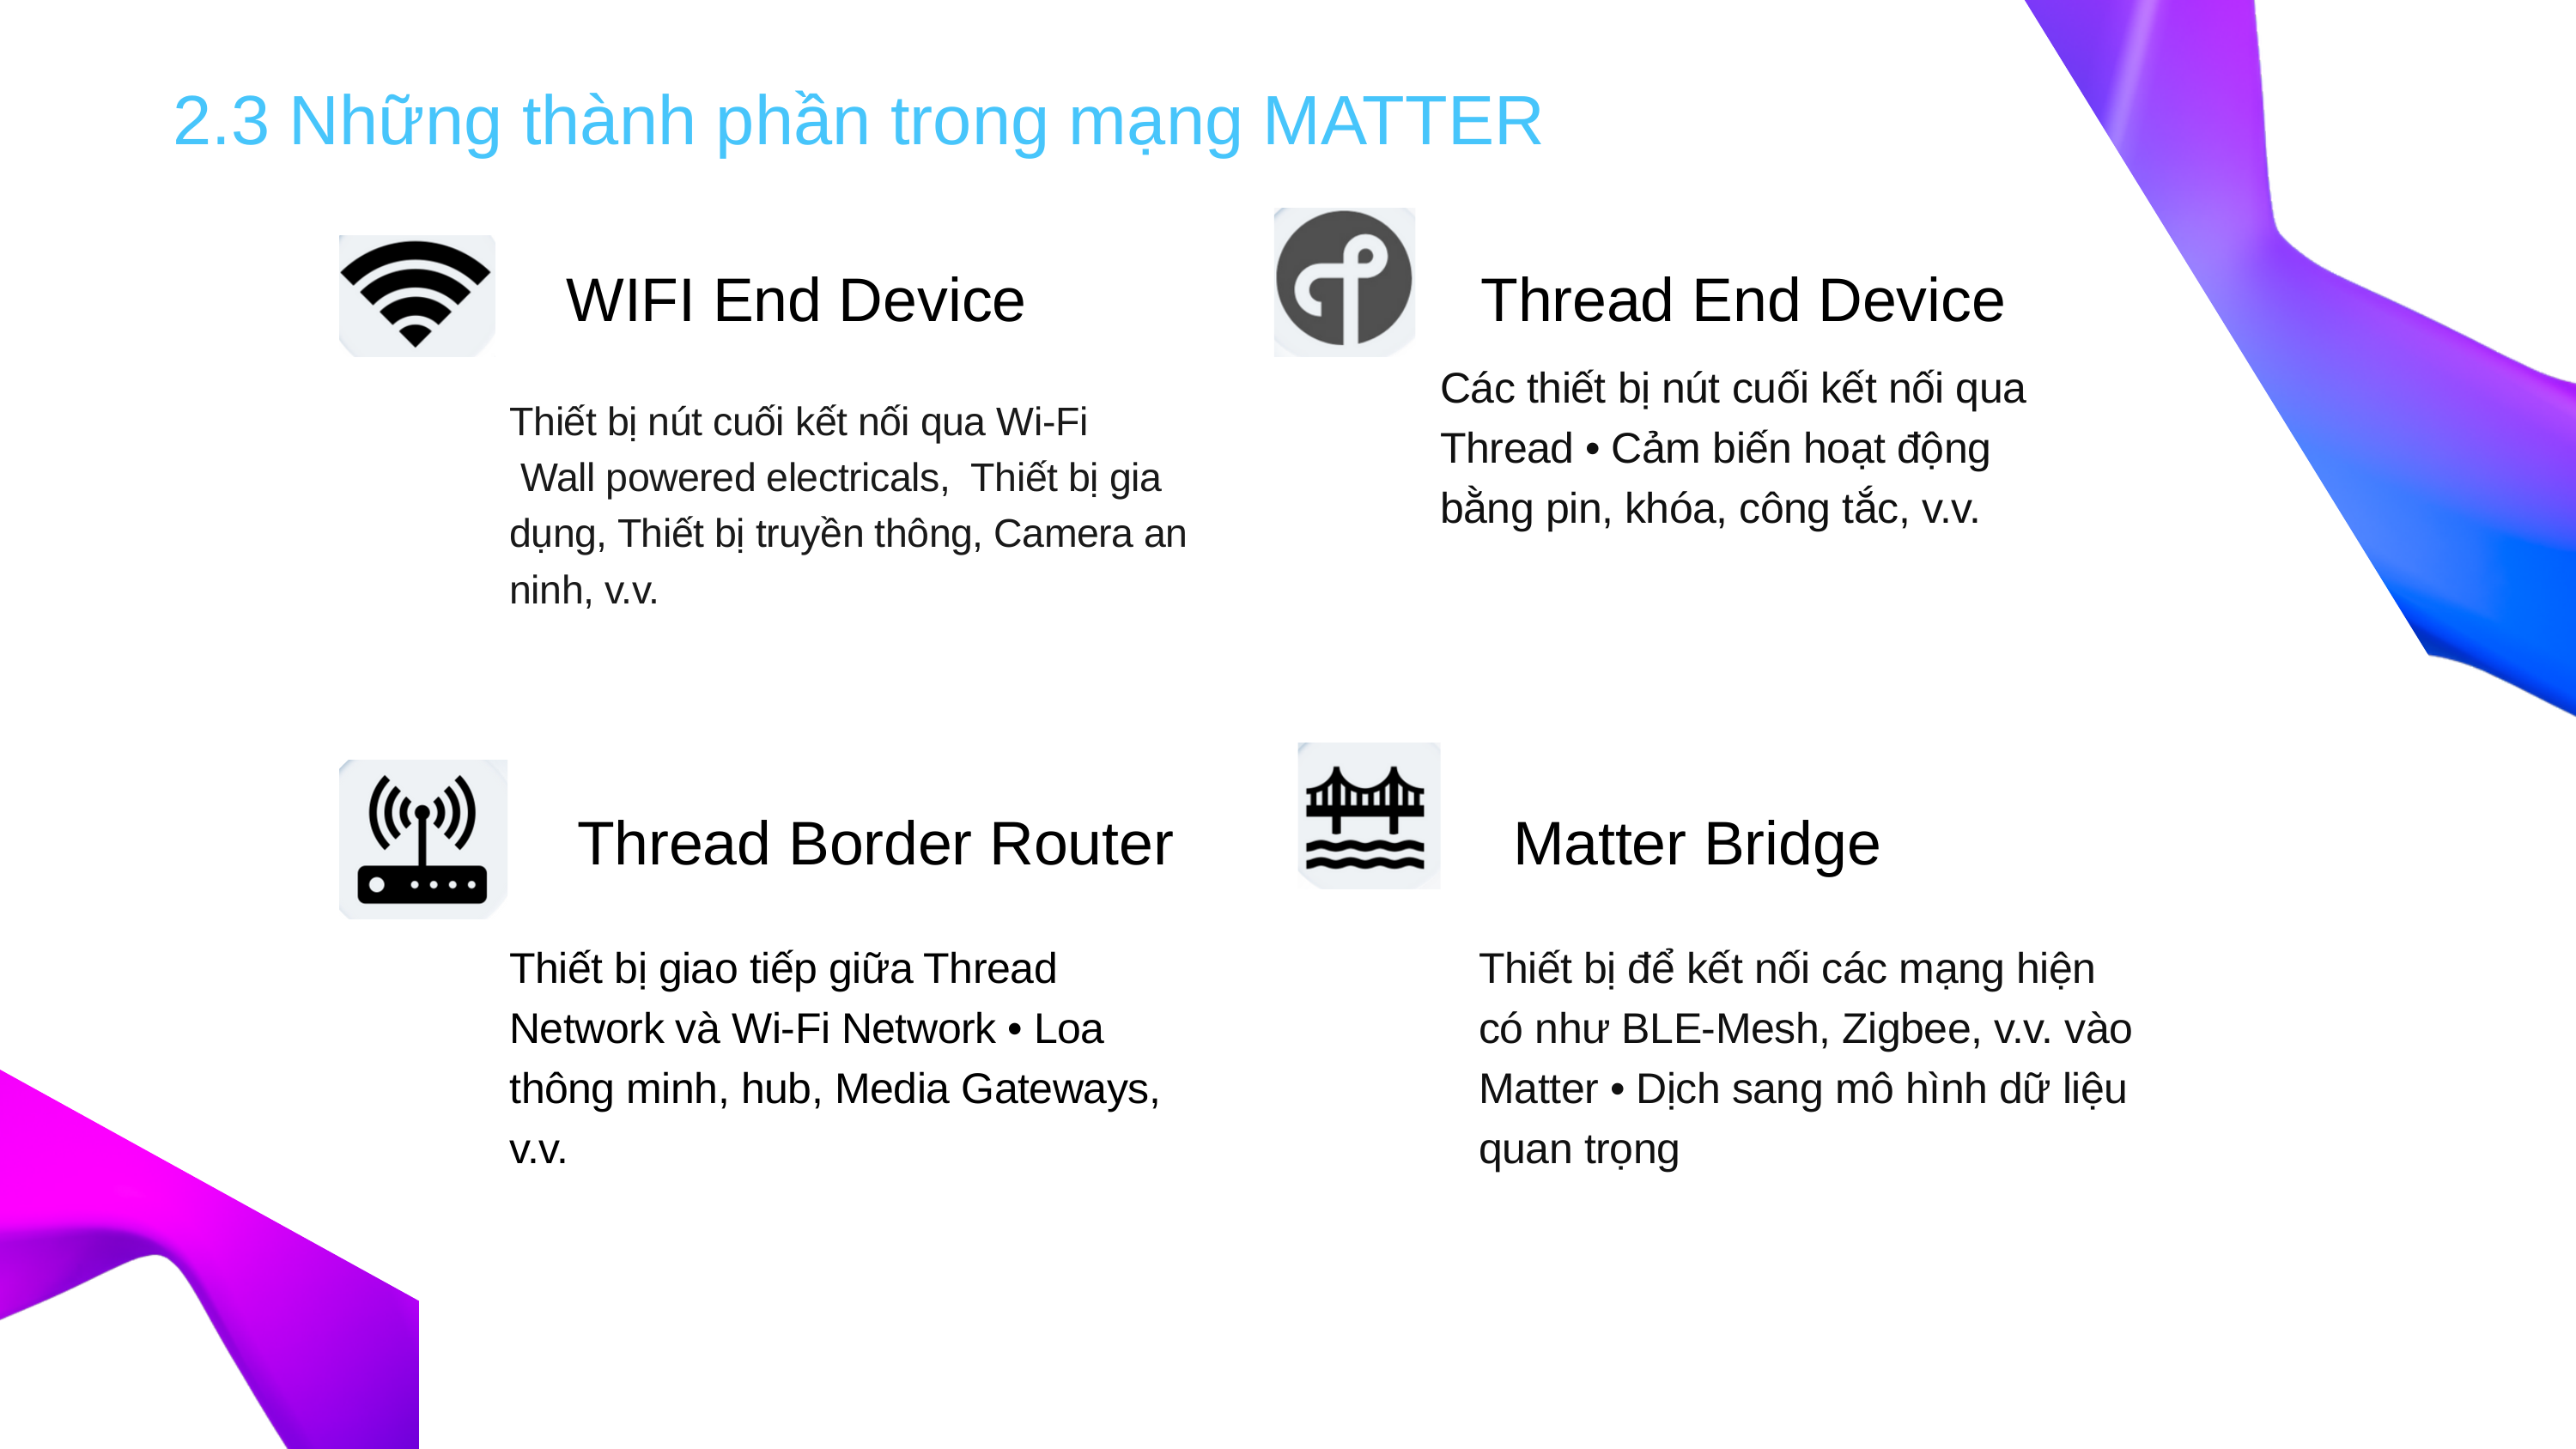

2.3 Những thành phần trong mạng MATTER

WIFI End Device
Thread End Device
Các thiết bị nút cuối kết nối qua Thread • Cảm biến hoạt động bằng pin, khóa, công tắc, v.v.
Thiết bị nút cuối kết nối qua Wi-Fi
 Wall powered electricals,  Thiết bị gia dụng, Thiết bị truyền thông, Camera an ninh, v.v.

Thread Border Router
Matter Bridge
Thiết bị giao tiếp giữa Thread Network và Wi-Fi Network • Loa thông minh, hub, Media Gateways, v.v.
Thiết bị để kết nối các mạng hiện có như BLE-Mesh, Zigbee, v.v. vào Matter • Dịch sang mô hình dữ liệu quan trọng